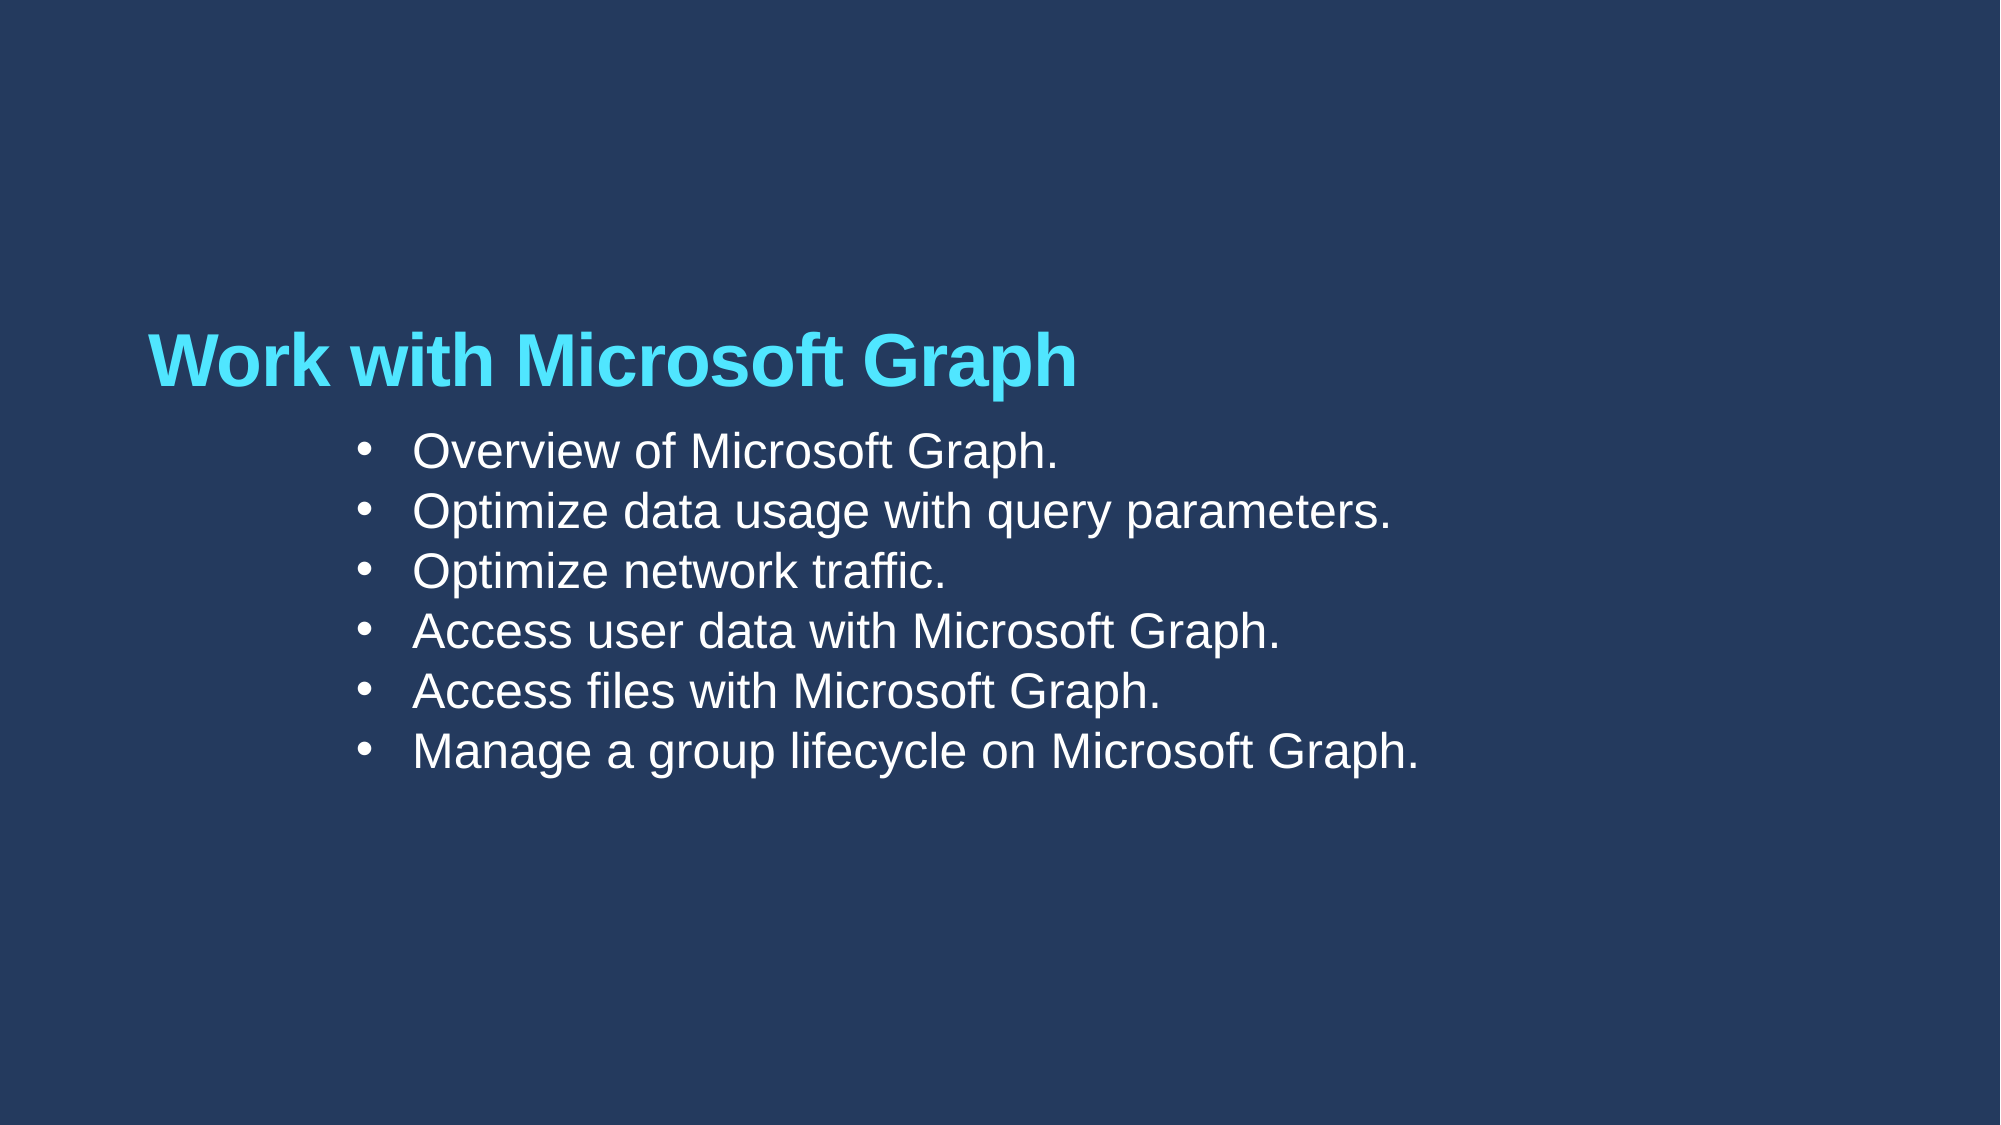

# Work with Microsoft Graph
Overview of Microsoft Graph.
Optimize data usage with query parameters.
Optimize network traffic.
Access user data with Microsoft Graph.
Access files with Microsoft Graph.
Manage a group lifecycle on Microsoft Graph.